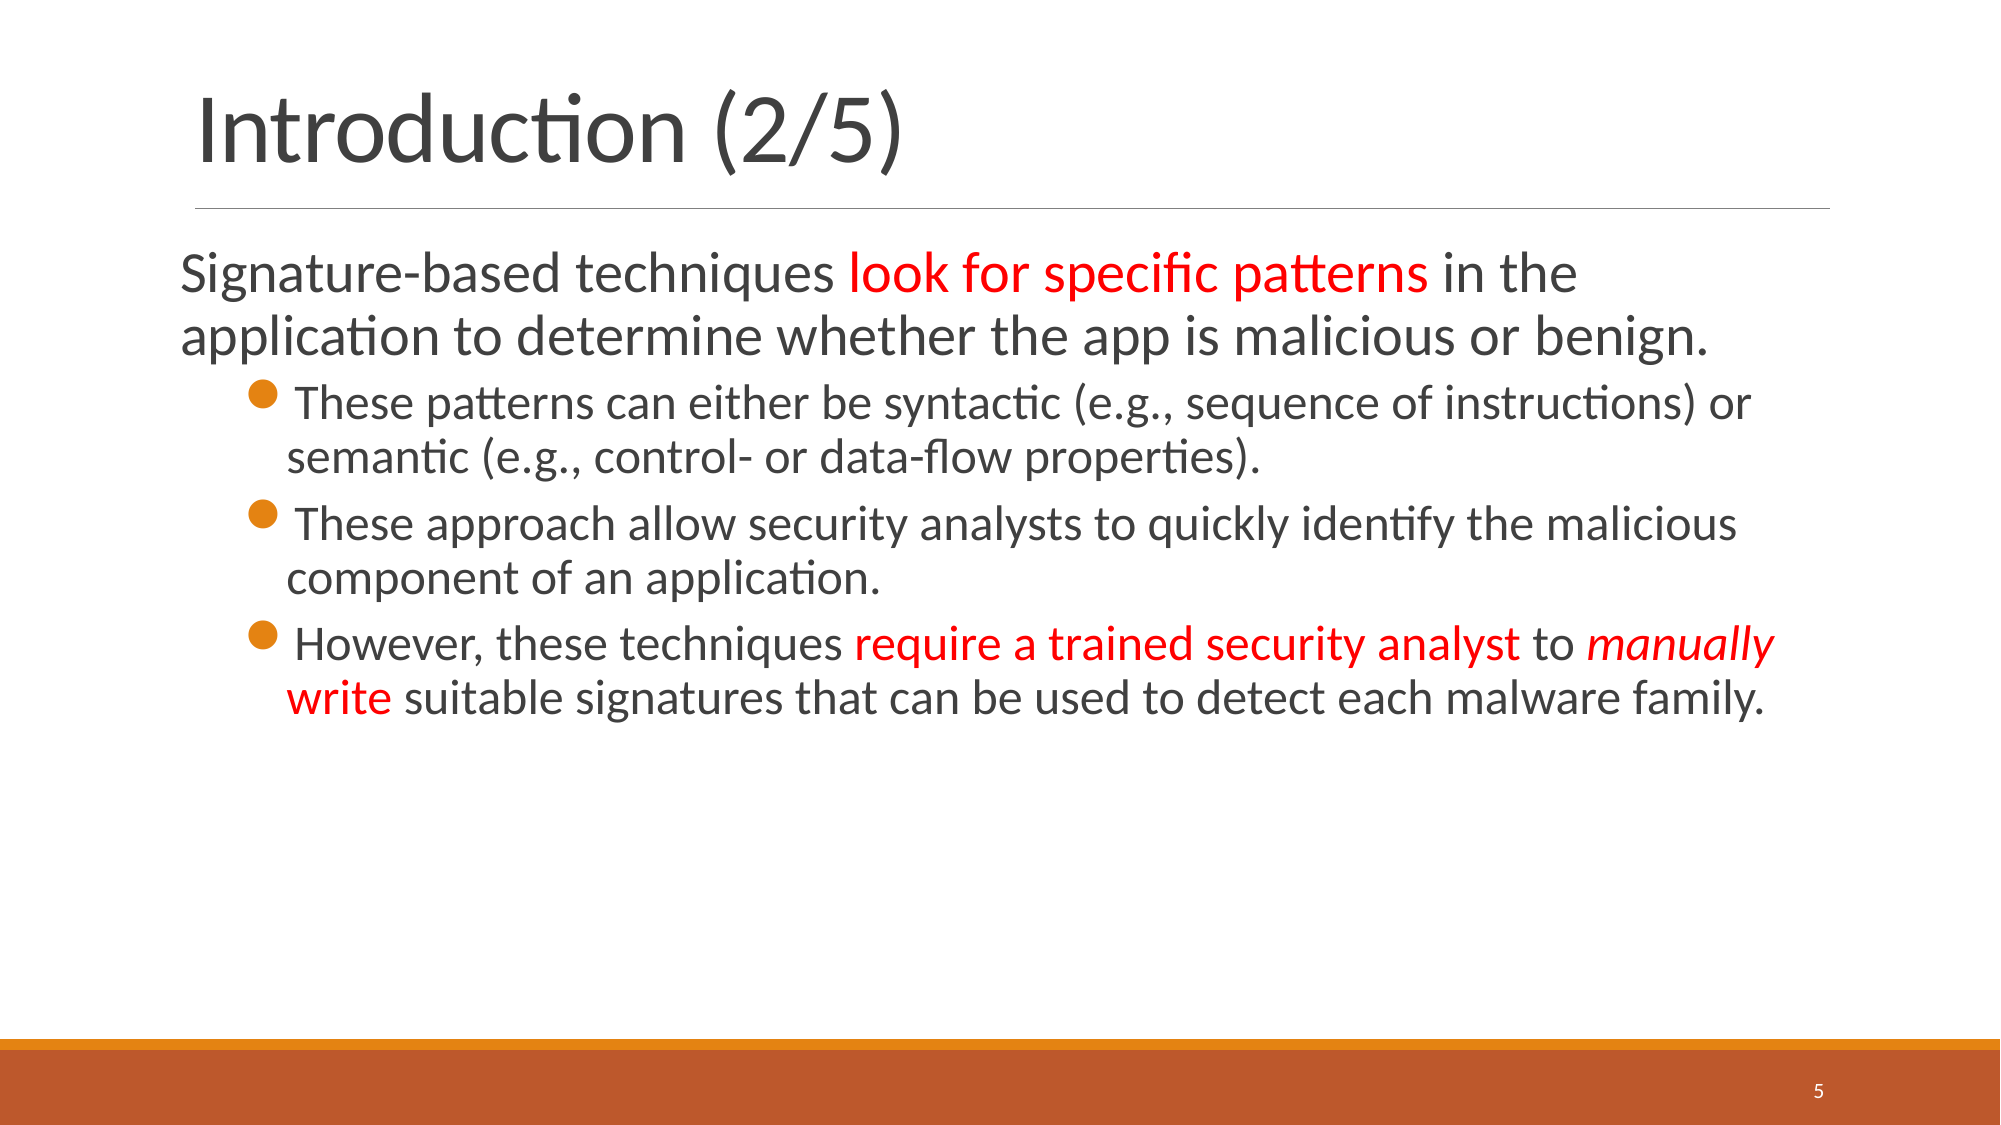

# Introduction (2/5)
Signature-based techniques look for specific patterns in the application to determine whether the app is malicious or benign.
These patterns can either be syntactic (e.g., sequence of instructions) or semantic (e.g., control- or data-flow properties).
These approach allow security analysts to quickly identify the malicious component of an application.
However, these techniques require a trained security analyst to manually write suitable signatures that can be used to detect each malware family.

5